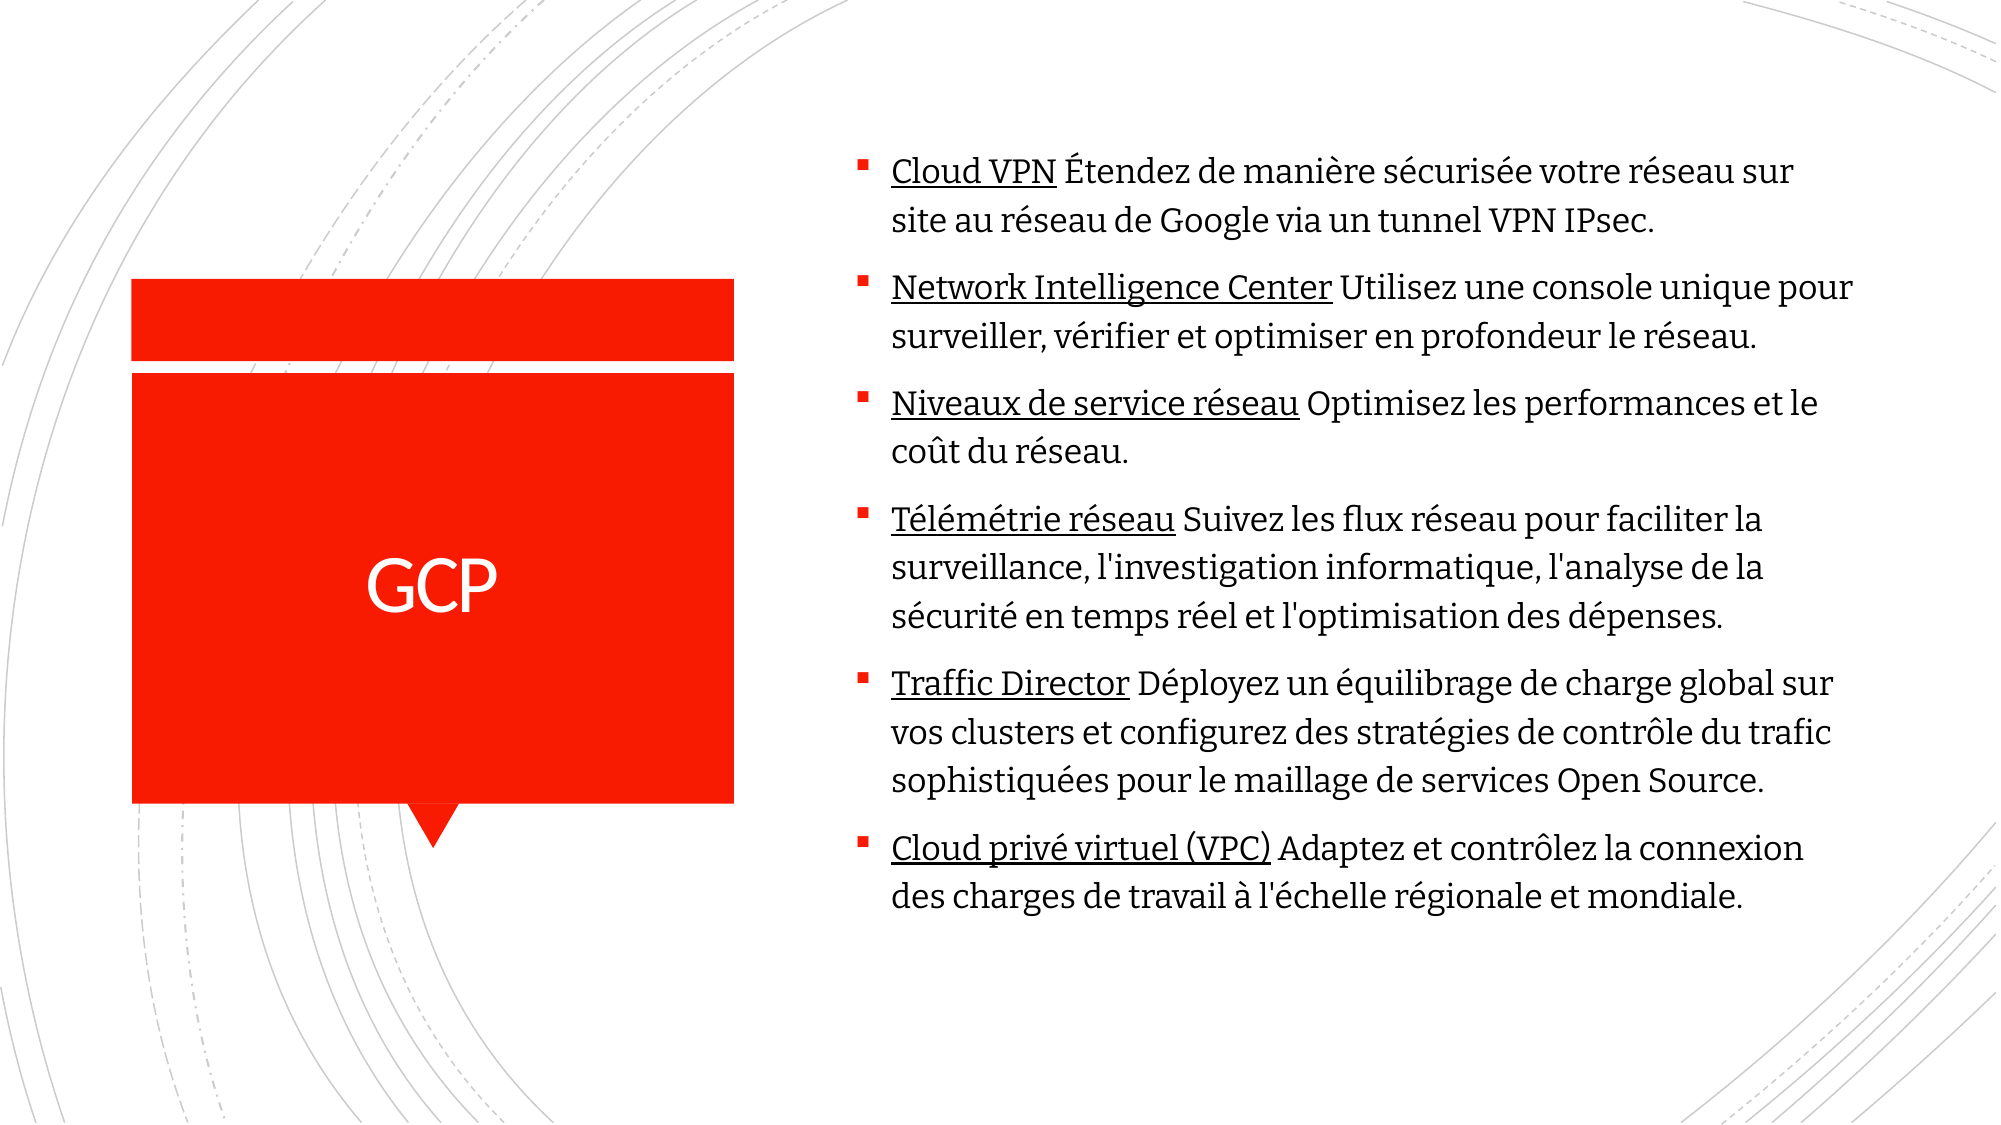

Cloud VPN Étendez de manière sécurisée votre réseau sur site au réseau de Google via un tunnel VPN IPsec.
Network Intelligence Center Utilisez une console unique pour surveiller, vérifier et optimiser en profondeur le réseau.
Niveaux de service réseau Optimisez les performances et le coût du réseau.
Télémétrie réseau Suivez les flux réseau pour faciliter la surveillance, l'investigation informatique, l'analyse de la sécurité en temps réel et l'optimisation des dépenses.
Traffic Director Déployez un équilibrage de charge global sur vos clusters et configurez des stratégies de contrôle du trafic sophistiquées pour le maillage de services Open Source.
Cloud privé virtuel (VPC) Adaptez et contrôlez la connexion des charges de travail à l'échelle régionale et mondiale.

# GCP